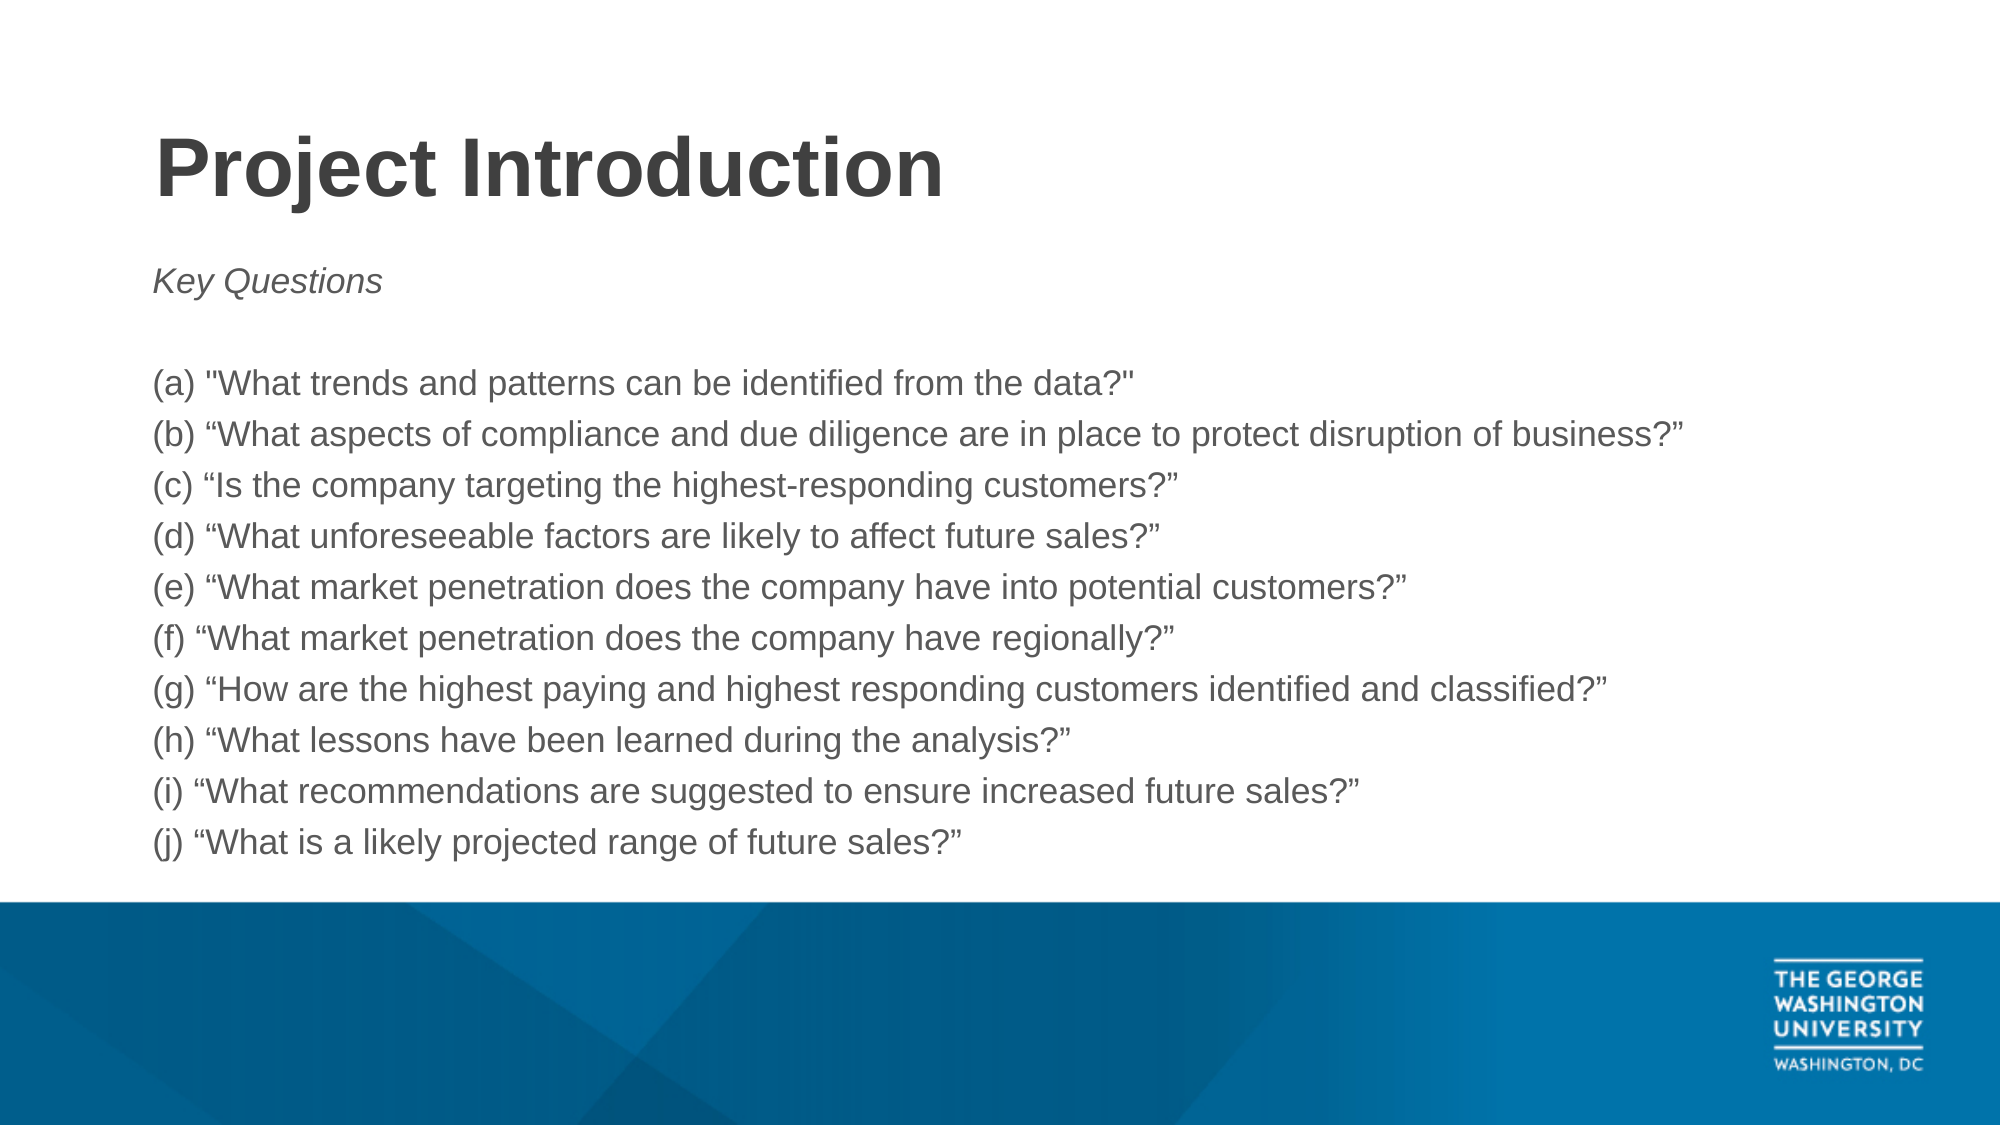

# Project Introduction
Key Questions

(a) "What trends and patterns can be identified from the data?"
(b) “What aspects of compliance and due diligence are in place to protect disruption of business?”
(c) “Is the company targeting the highest-responding customers?”
(d) “What unforeseeable factors are likely to affect future sales?”
(e) “What market penetration does the company have into potential customers?”
(f) “What market penetration does the company have regionally?”
(g) “How are the highest paying and highest responding customers identified and classified?”
(h) “What lessons have been learned during the analysis?”
(i) “What recommendations are suggested to ensure increased future sales?”
(j) “What is a likely projected range of future sales?”